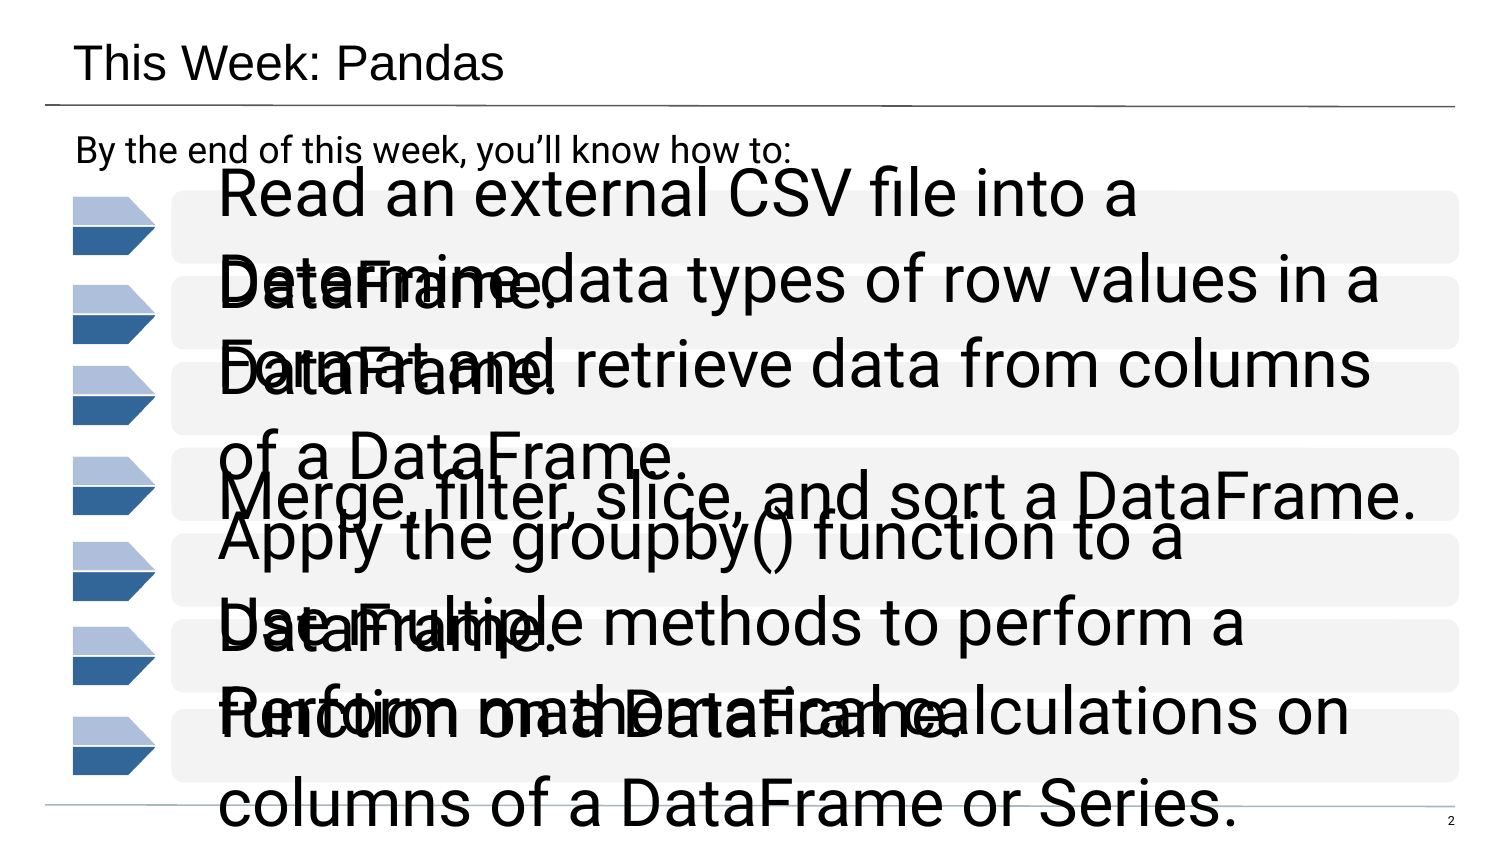

# This Week: Pandas

By the end of this week, you’ll know how to:
Read an external CSV file into a DataFrame.
Determine data types of row values in a DataFrame.
Format and retrieve data from columns of a DataFrame.
Merge, filter, slice, and sort a DataFrame.
Apply the groupby() function to a DataFrame.
Use multiple methods to perform a function on a DataFrame.
Perform mathematical calculations on columns of a DataFrame or Series.